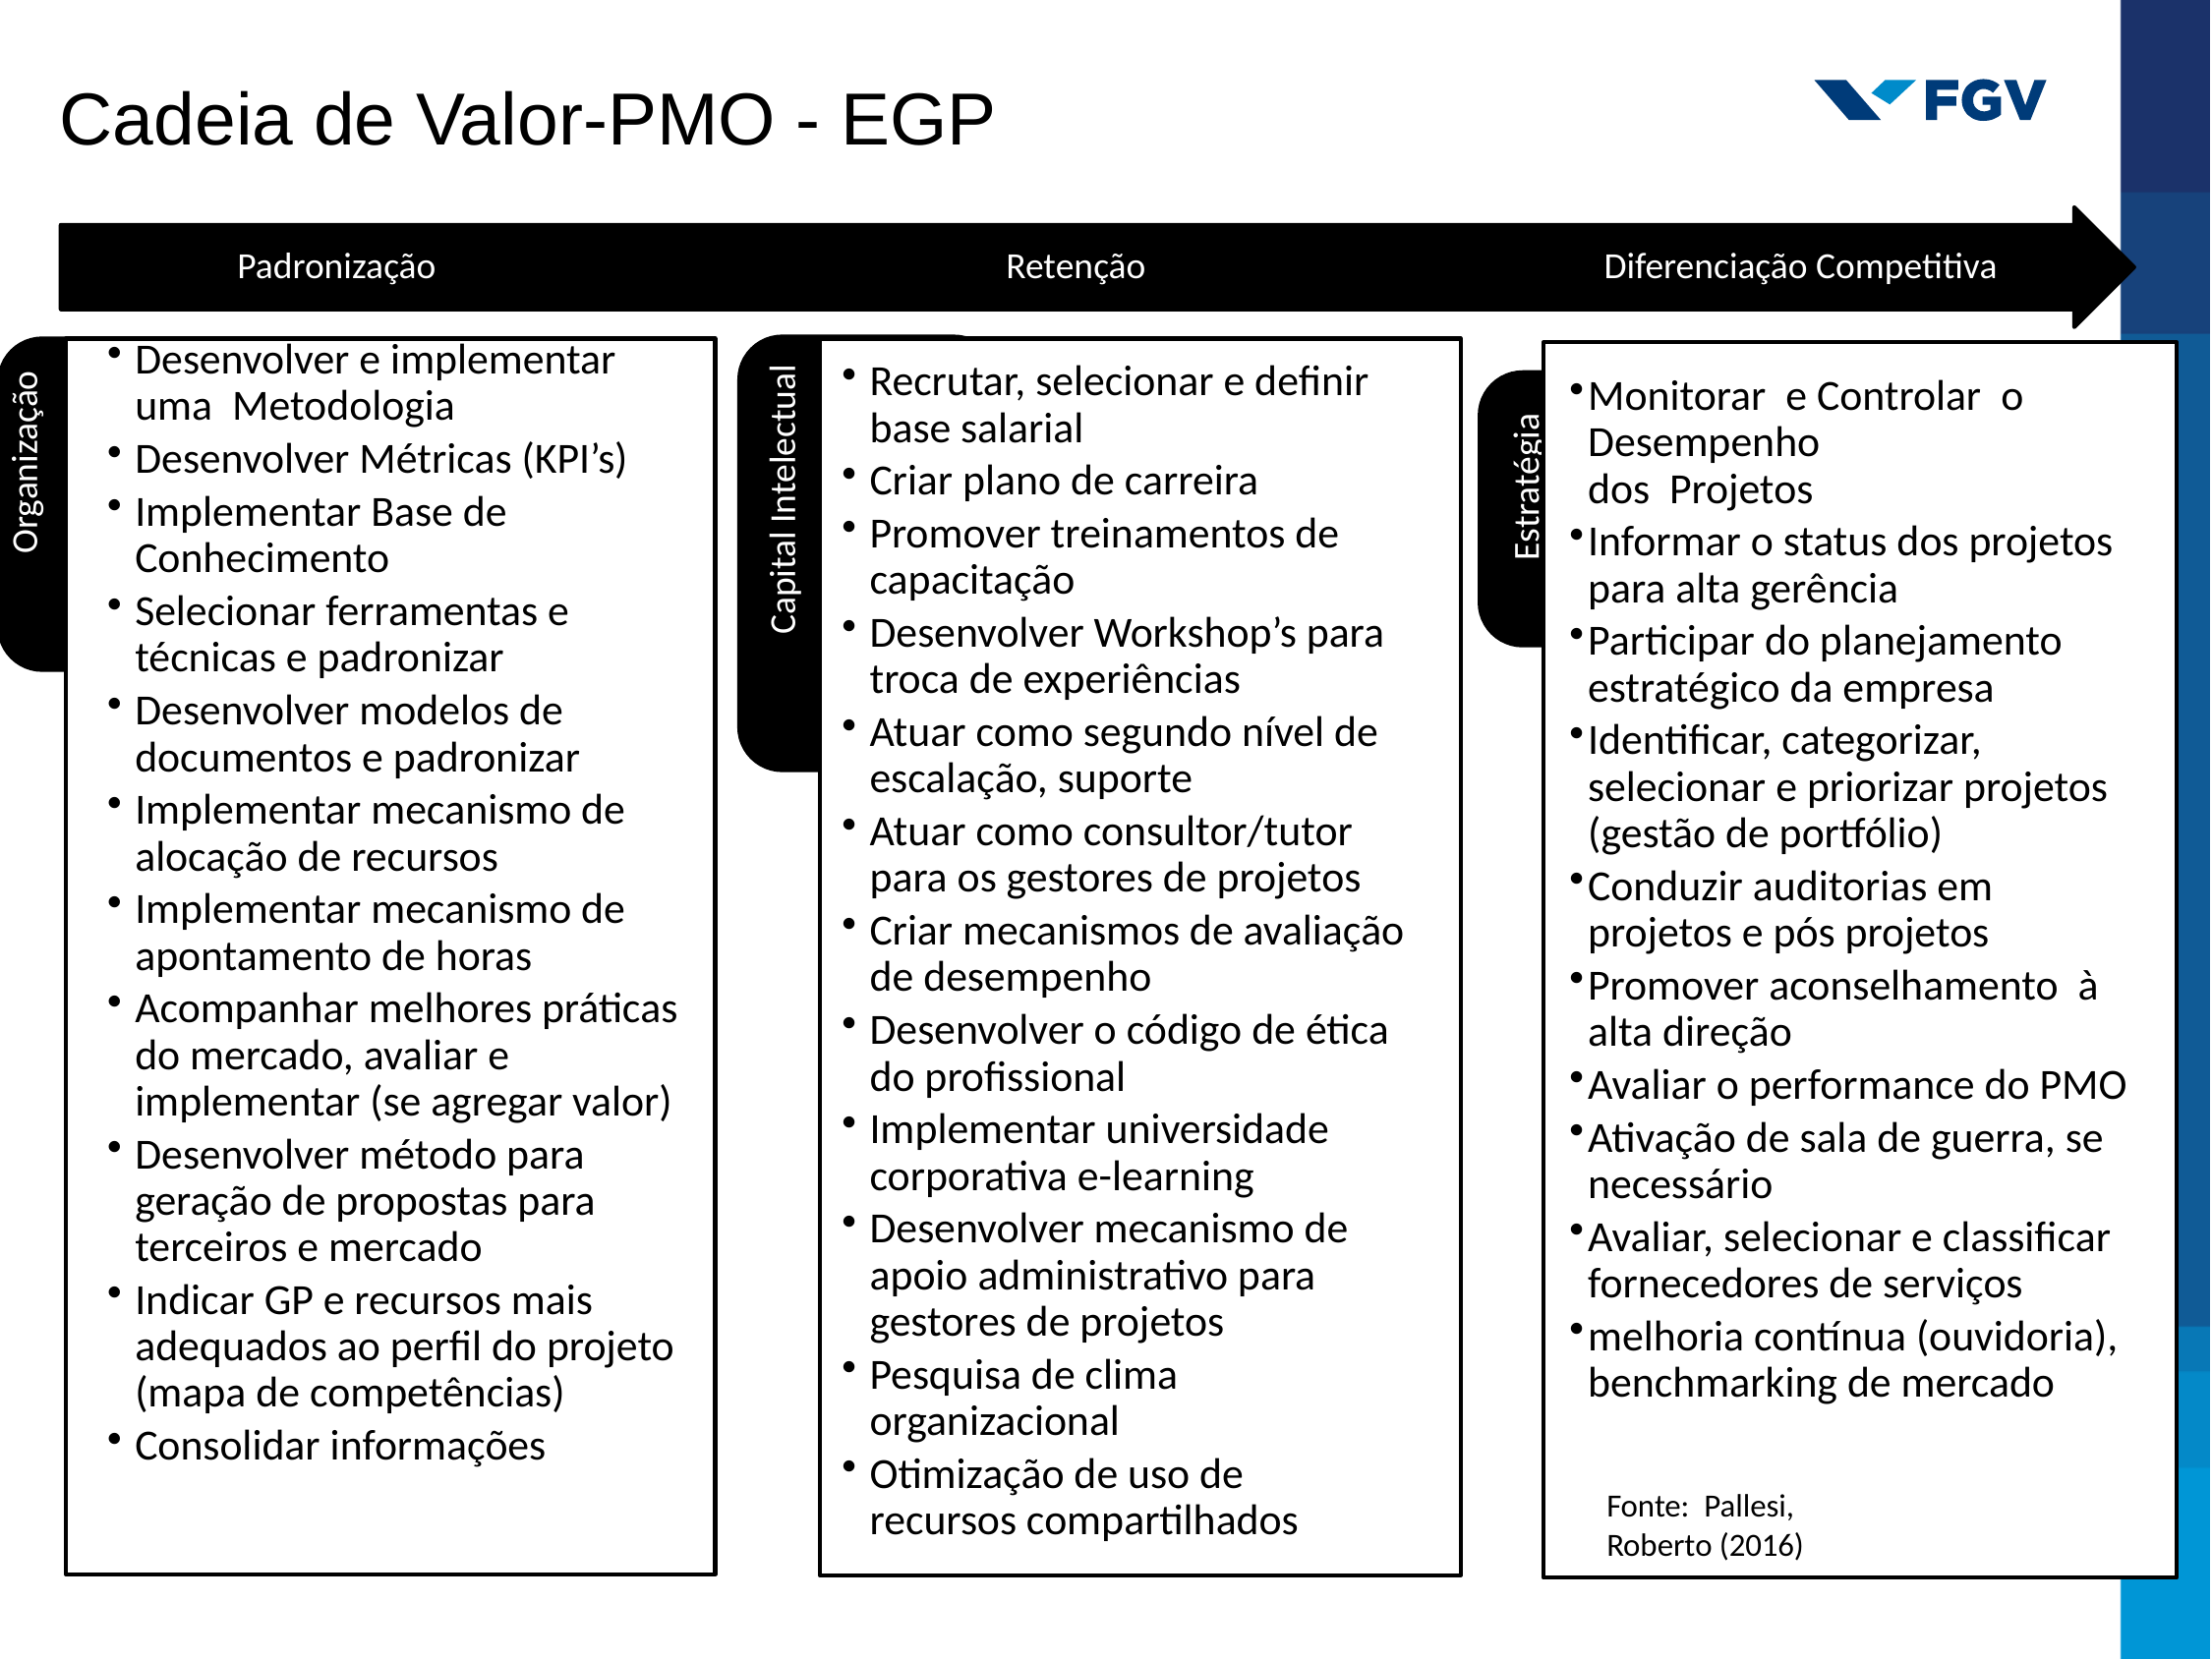

Cadeia de Valor-PMO - EGP

Estratégia
                  Padronização		                                  Retenção                                                       Diferenciação Competitiva

Organização

Recrutar, selecionar e definir base salarial
Criar plano de carreira
Promover treinamentos de capacitação
Desenvolver Workshop’s para troca de experiências
Atuar como segundo nível de escalação, suporte
Atuar como consultor/tutor para os gestores de projetos
Criar mecanismos de avaliação de desempenho
Desenvolver o código de ética do profissional
Implementar universidade corporativa e-learning
Desenvolver mecanismo de apoio administrativo para gestores de projetos
Pesquisa de clima organizacional
Otimização de uso de            recursos compartilhados

Monitorar  e Controlar  o
Desempenho
dos  Projetos
Informar o status dos projetos para alta gerência
Participar do planejamento estratégico da empresa
Identificar, categorizar, selecionar e priorizar projetos (gestão de portfólio)
Conduzir auditorias em projetos e pós projetos
Promover aconselhamento  à alta direção
Avaliar o performance do PMO
Ativação de sala de guerra, se necessário
Avaliar, selecionar e classificar fornecedores de serviços
melhoria contínua (ouvidoria), benchmarking de mercado

Desenvolver e implementar uma  Metodologia
Desenvolver Métricas (KPI’s)
Implementar Base de Conhecimento
Selecionar ferramentas e técnicas e padronizar
Desenvolver modelos de documentos e padronizar
Implementar mecanismo de alocação de recursos
Implementar mecanismo de apontamento de horas
Acompanhar melhores práticas do mercado, avaliar e implementar (se agregar valor)
Desenvolver método para geração de propostas para terceiros e mercado
Indicar GP e recursos mais adequados ao perfil do projeto (mapa de competências)
Consolidar informações

Capital Intelectual

Fonte:  Pallesi, Roberto (2016)